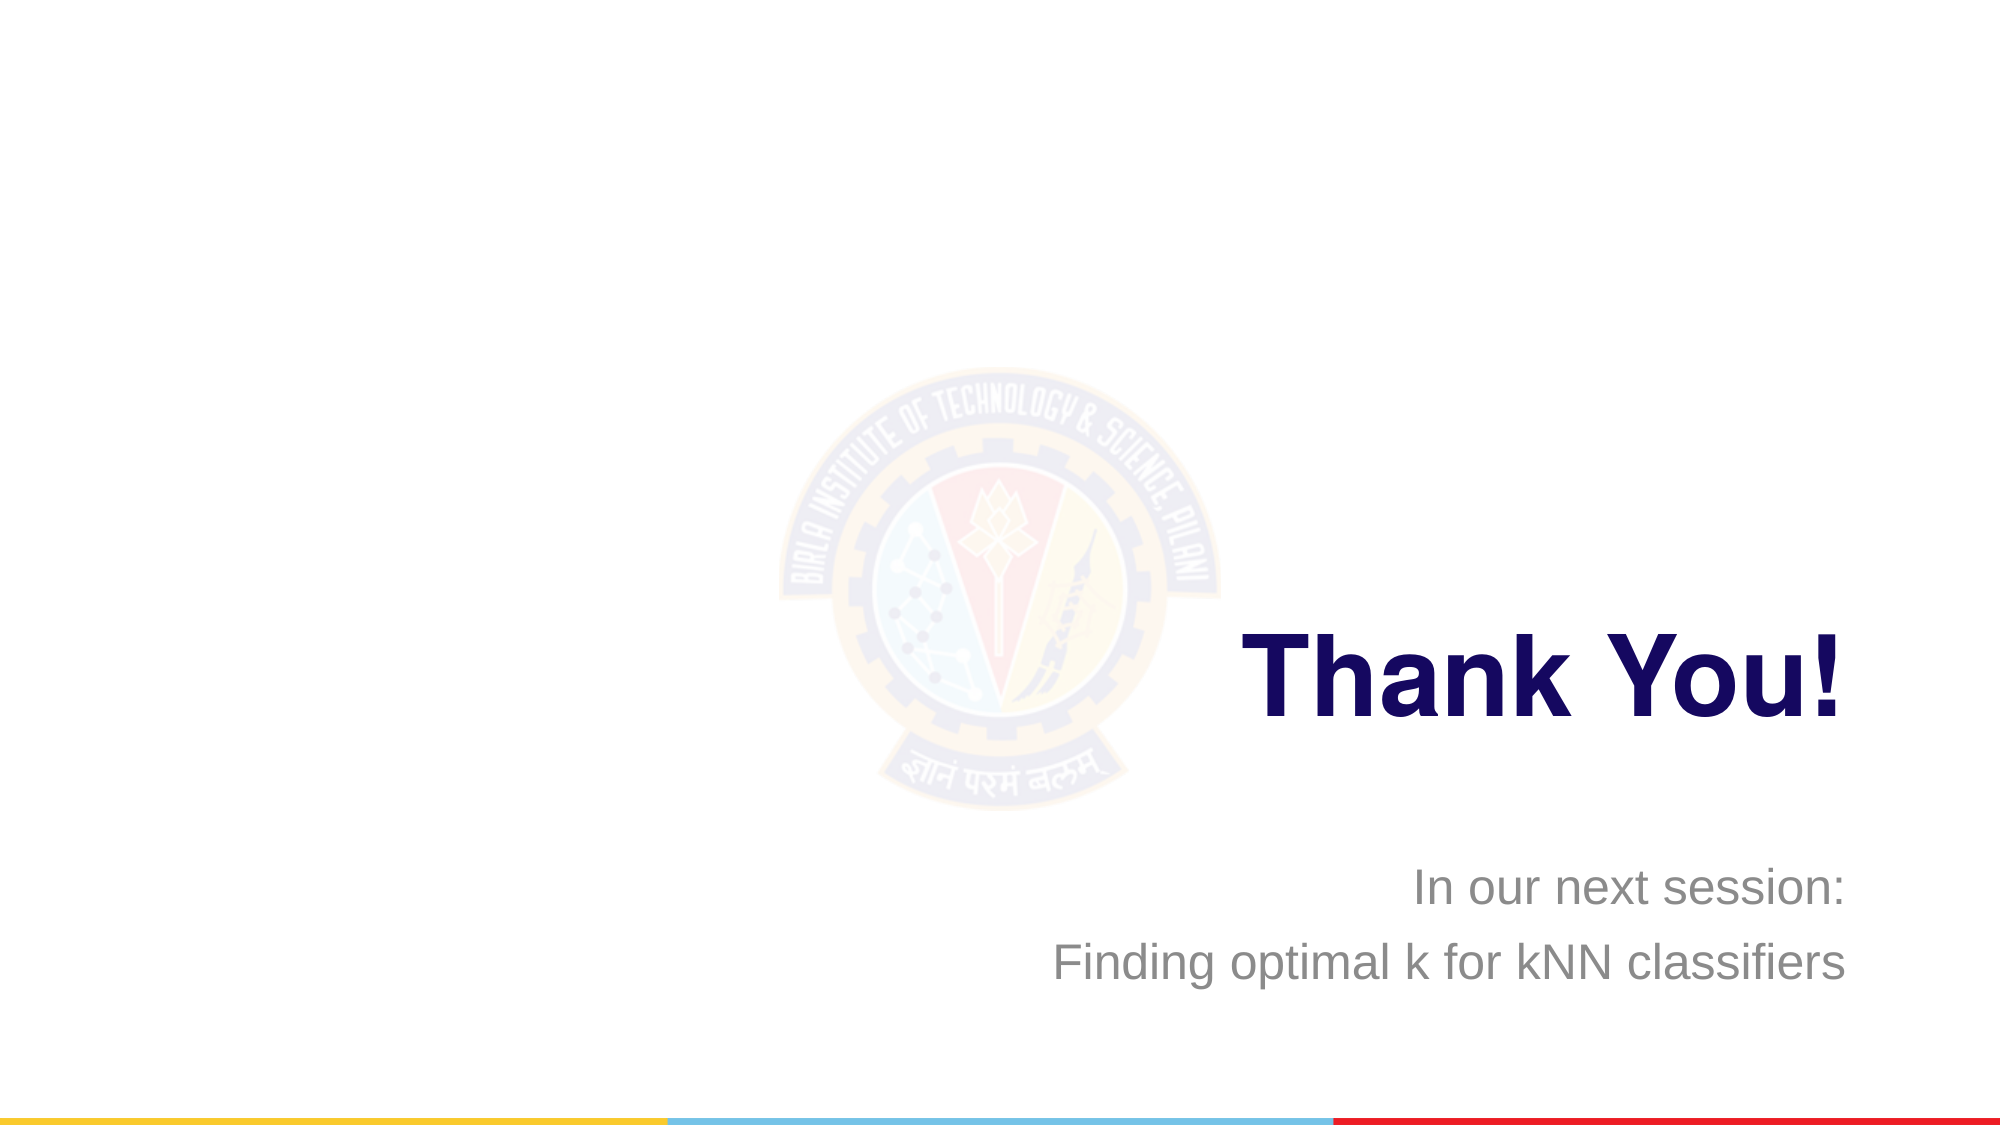

# Thank You!
In our next session:
Finding optimal k for kNN classifiers